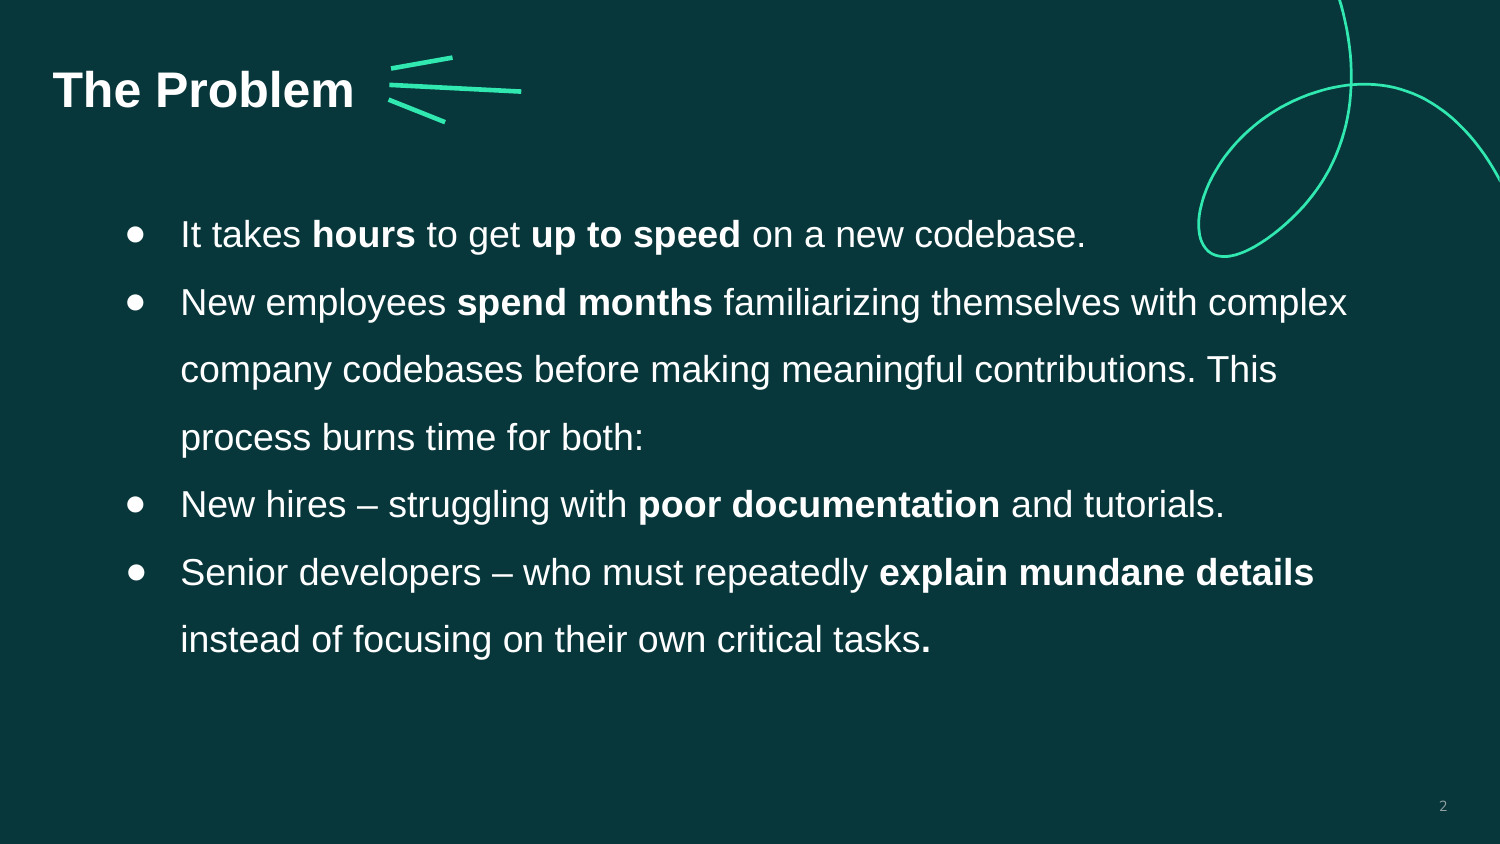

# The Problem

It takes hours to get up to speed on a new codebase.
New employees spend months familiarizing themselves with complex company codebases before making meaningful contributions. This process burns time for both:
New hires – struggling with poor documentation and tutorials.
Senior developers – who must repeatedly explain mundane details instead of focusing on their own critical tasks.